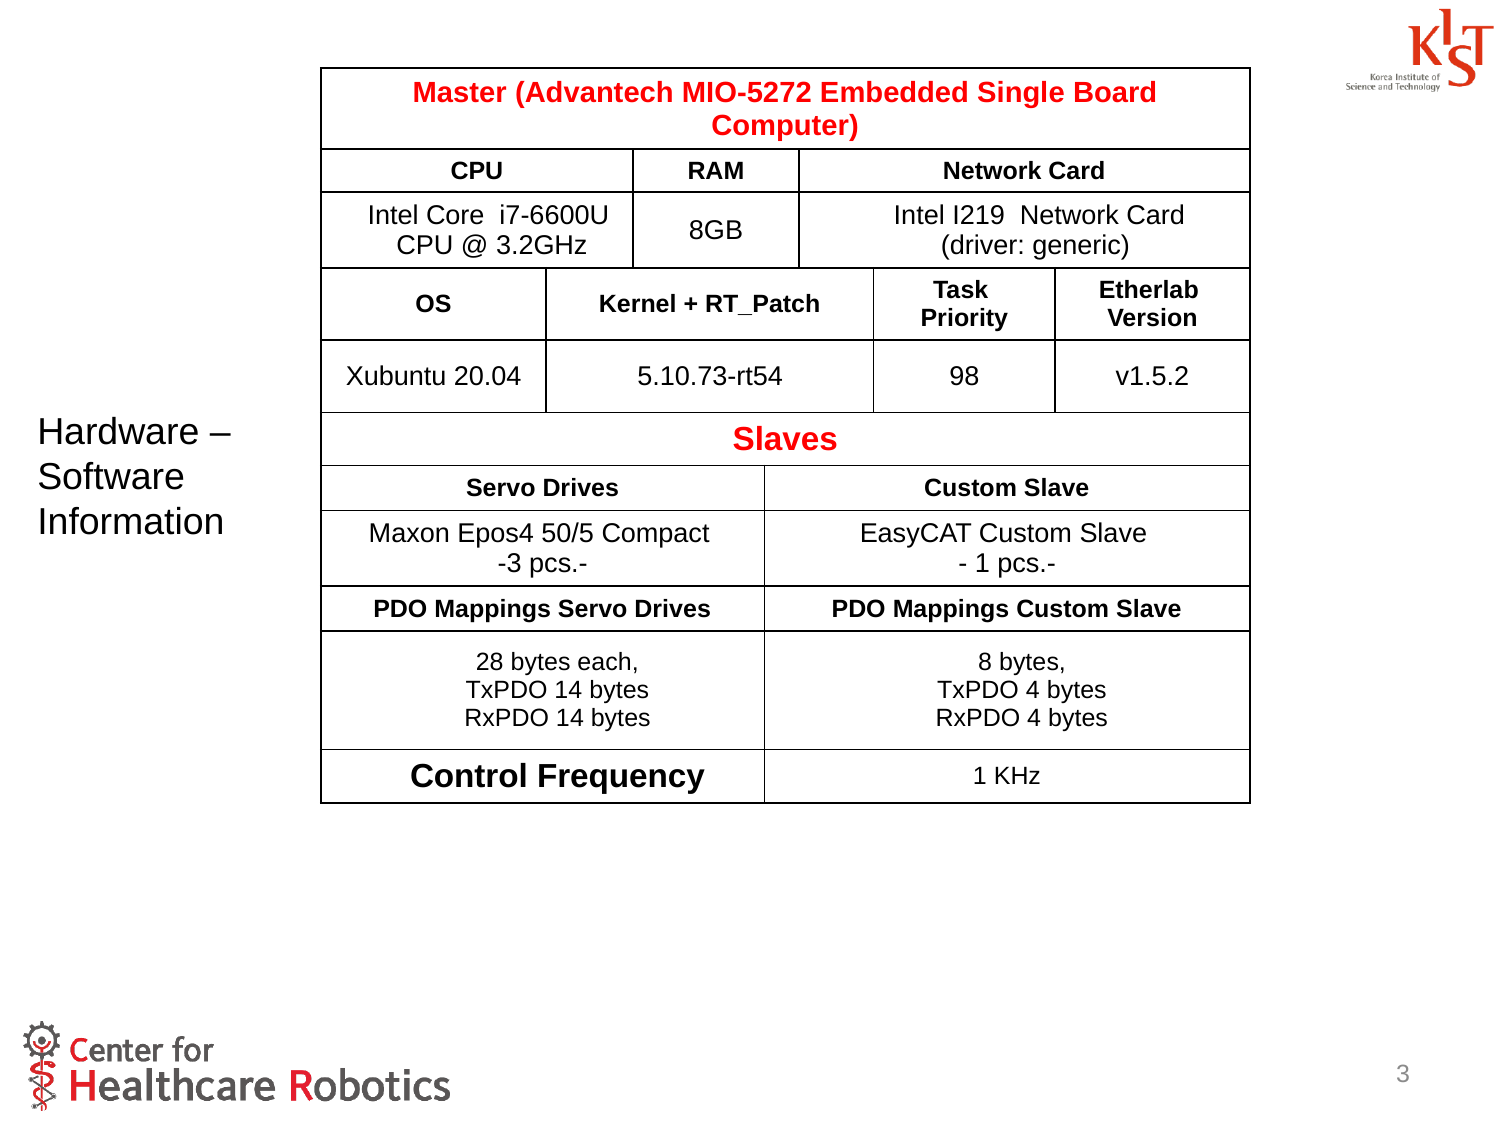

| Master (Advantech MIO-5272 Embedded Single Board Computer) |  |  |  |  |  |  |
| --- | --- | --- | --- | --- | --- | --- |
| CPU |  | RAM |  | Network Card |  |  |
| Intel Core i7-6600U CPU @ 3.2GHz |  | 8GB |  | Intel I219 Network Card (driver: generic) |  |  |
| OS | Kernel + RT\_Patch |  | Control Frequency |  | Task Priority | Etherlab Version |
| Xubuntu 20.04 | 5.10.73-rt54 |  | 1 kHz |  | 98 | v1.5.2 |
| Slaves |  |  |  |  |  |  |
| Servo Drives |  |  | Custom Slave |  |  |  |
| Maxon Epos4 50/5 Compact -3 pcs.- |  |  | EasyCAT Custom Slave - 1 pcs.- |  |  |  |
| PDO Mappings Servo Drives |  |  | PDO Mappings Custom Slave |  |  |  |
| 28 bytes each, TxPDO 14 bytes RxPDO 14 bytes |  |  | 8 bytes, TxPDO 4 bytes RxPDO 4 bytes |  |  |  |
| Control Frequency |  |  | 1 KHz |  |  |  |
Hardware – Software Information
3